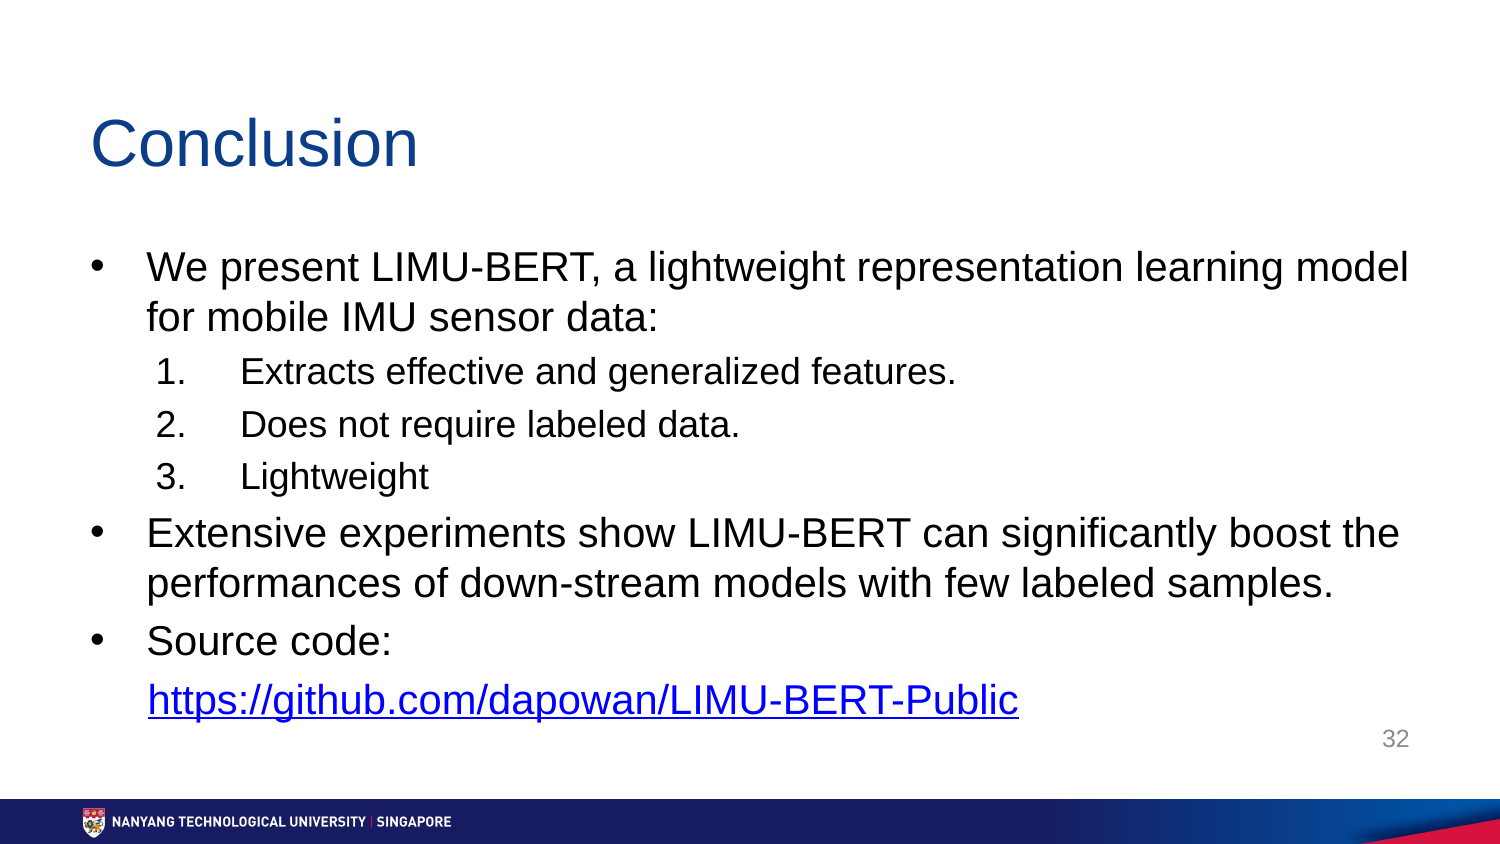

# Conclusion
We present LIMU-BERT, a lightweight representation learning model for mobile IMU sensor data:
Extracts effective and generalized features.
Does not require labeled data.
Lightweight
Extensive experiments show LIMU-BERT can significantly boost the performances of down-stream models with few labeled samples.
Source code:
     https://github.com/dapowan/LIMU-BERT-Public

32